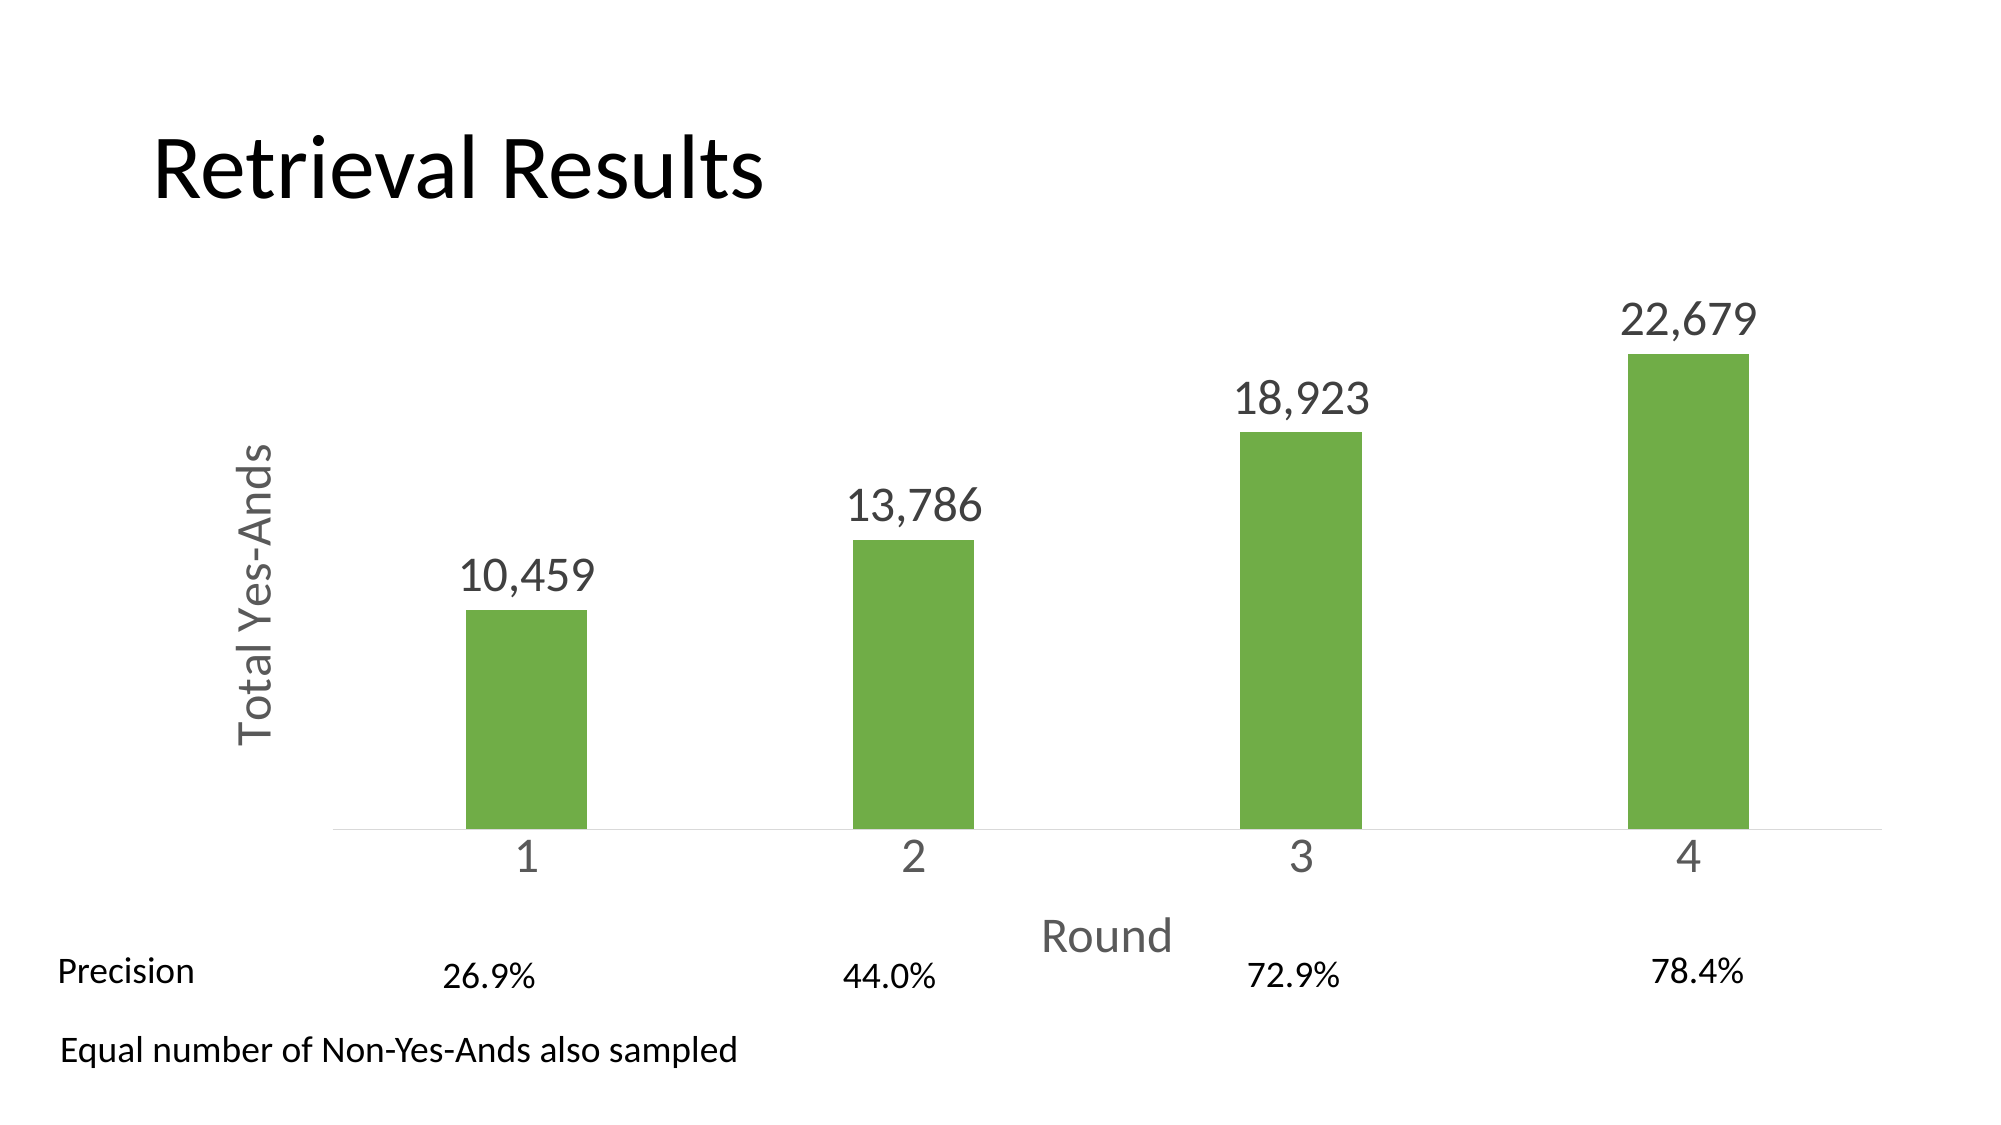

# Retrieval Results

### Chart

| Category | Series 1 |
|---|---|
| 1 | 10459.0 |
| 2 | 13786.0 |
| 3 | 18923.0 |
| 4 | 22679.0 |
78.4%
Precision
72.9%
26.9%
44.0%
Equal number of Non-Yes-Ands also sampled